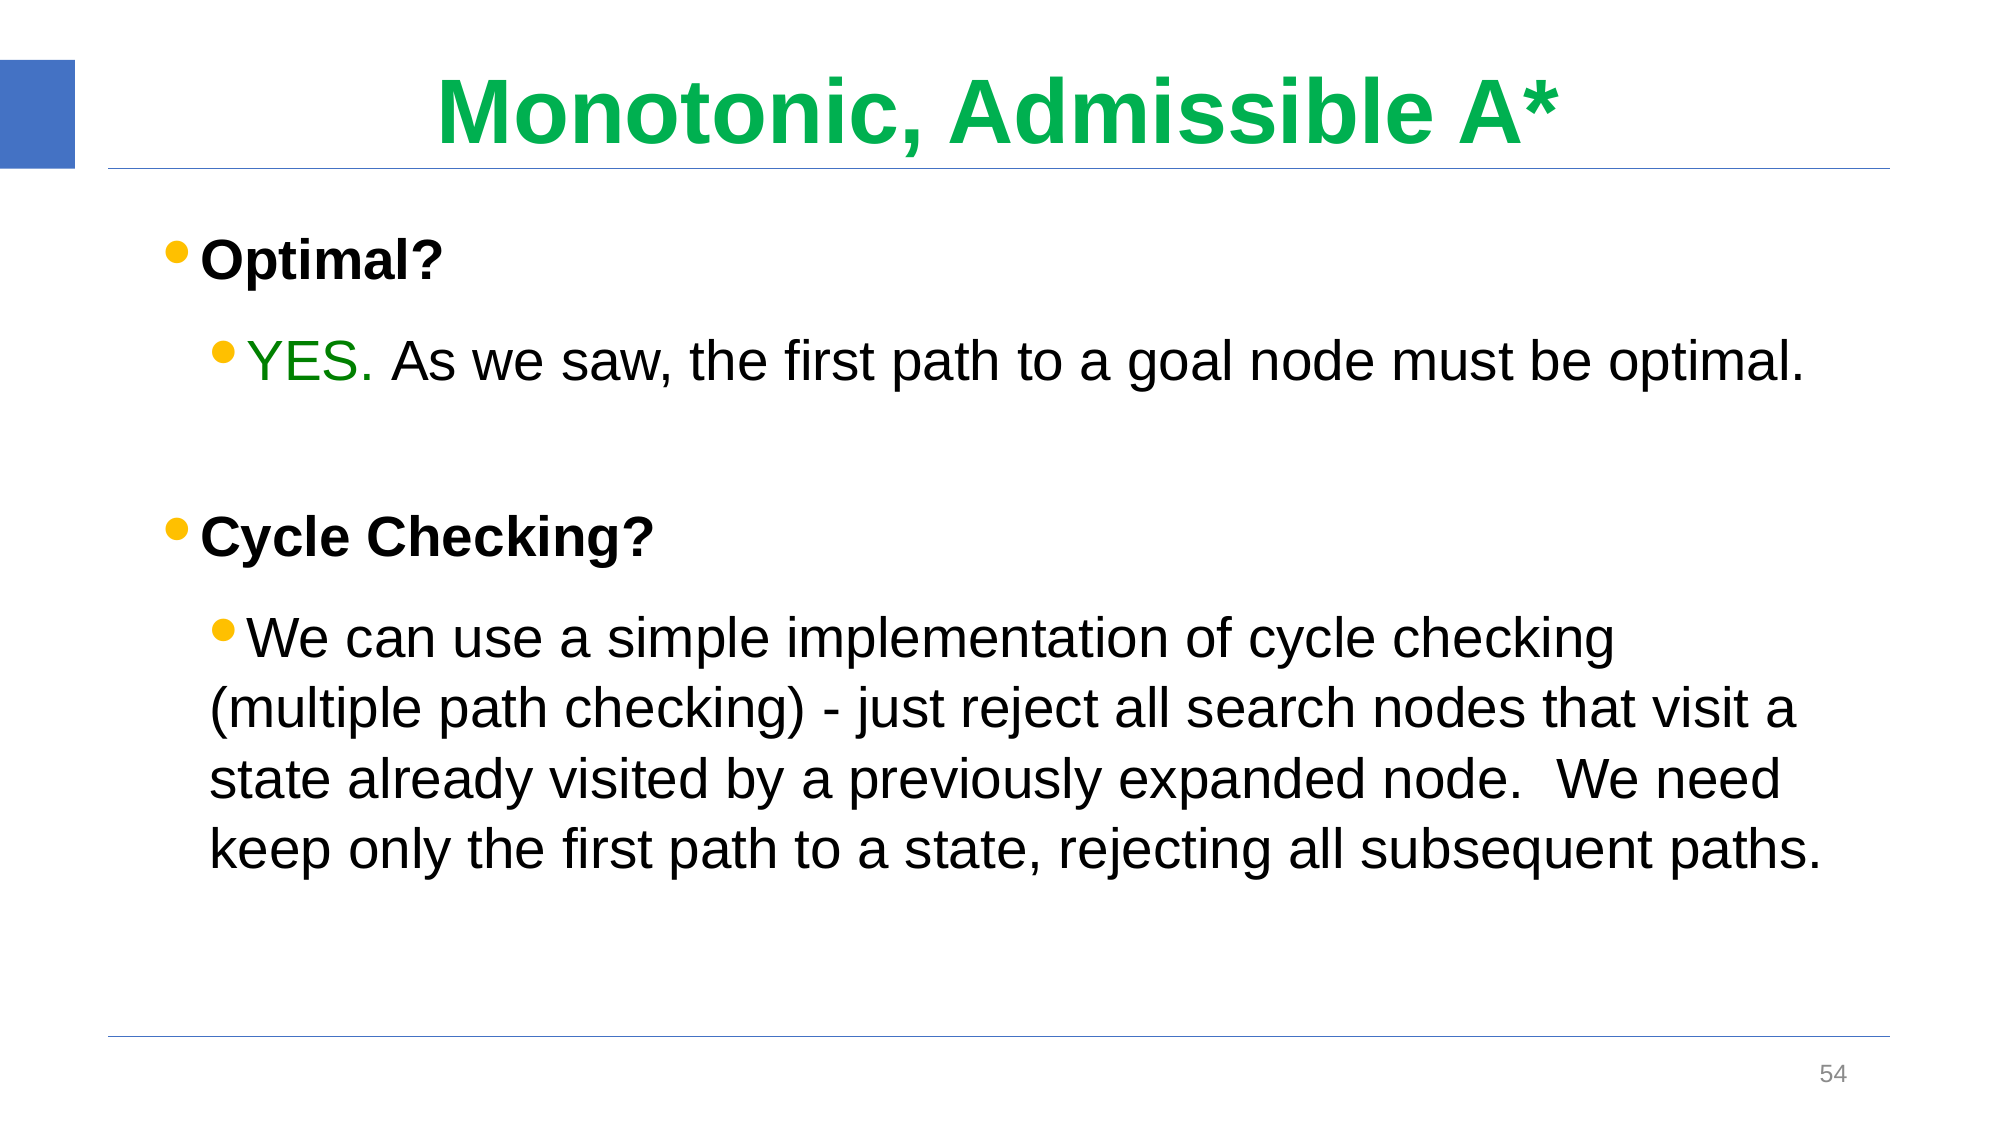

# Monotonic, Admissible A*
Optimal?
YES. As we saw, the first path to a goal node must be optimal.
Cycle Checking?
We can use a simple implementation of cycle checking (multiple path checking) - just reject all search nodes that visit a state already visited by a previously expanded node.  We need keep only the first path to a state, rejecting all subsequent paths.

54